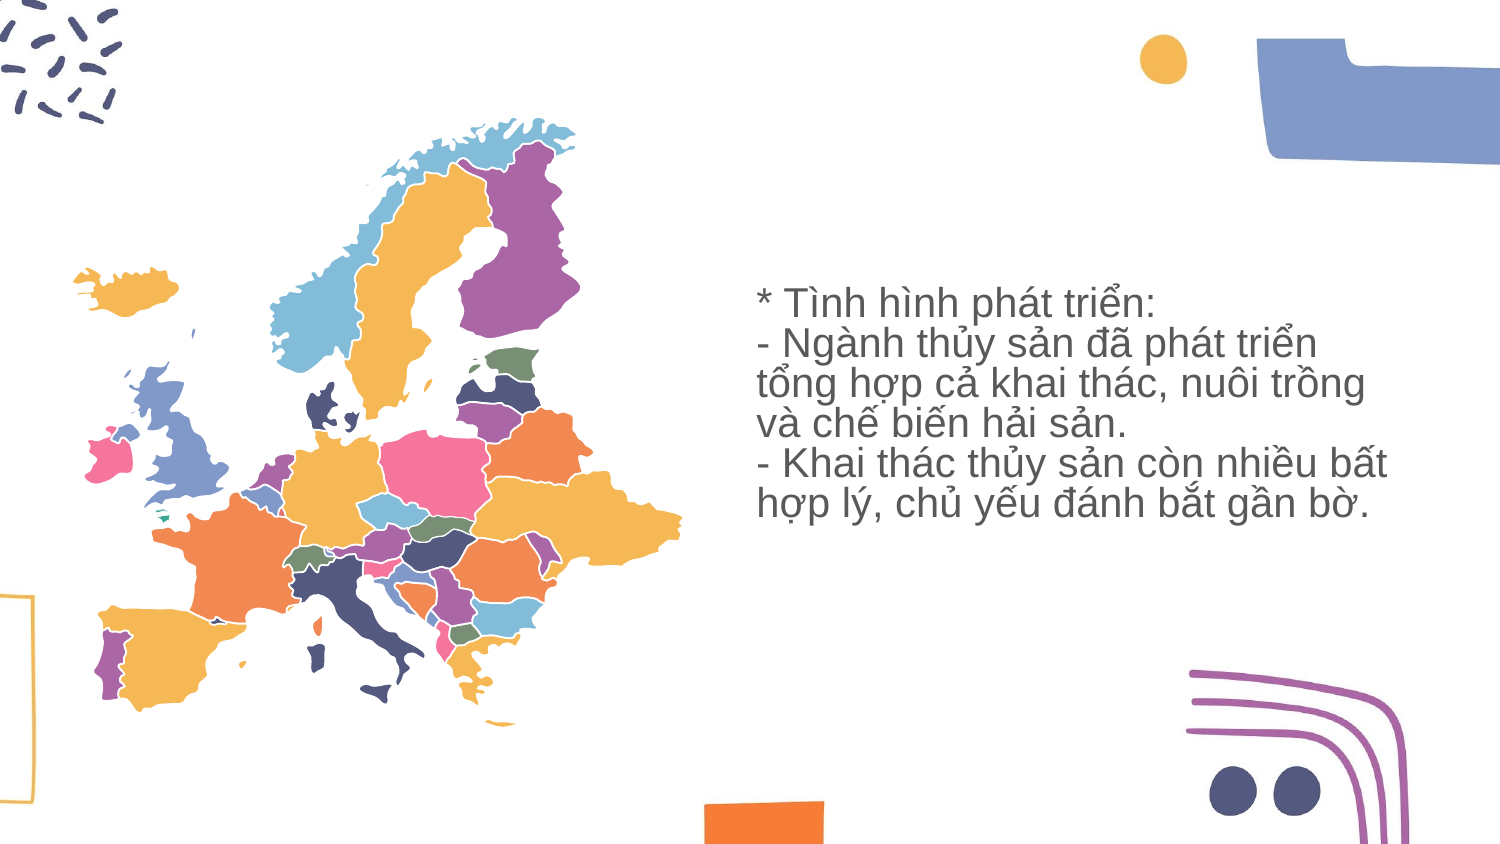

# * Tình hình phát triển: - Ngành thủy sản đã phát triển tổng hợp cả khai thác, nuôi trồng và chế biến hải sản. - Khai thác thủy sản còn nhiều bất hợp lý, chủ yếu đánh bắt gần bờ.